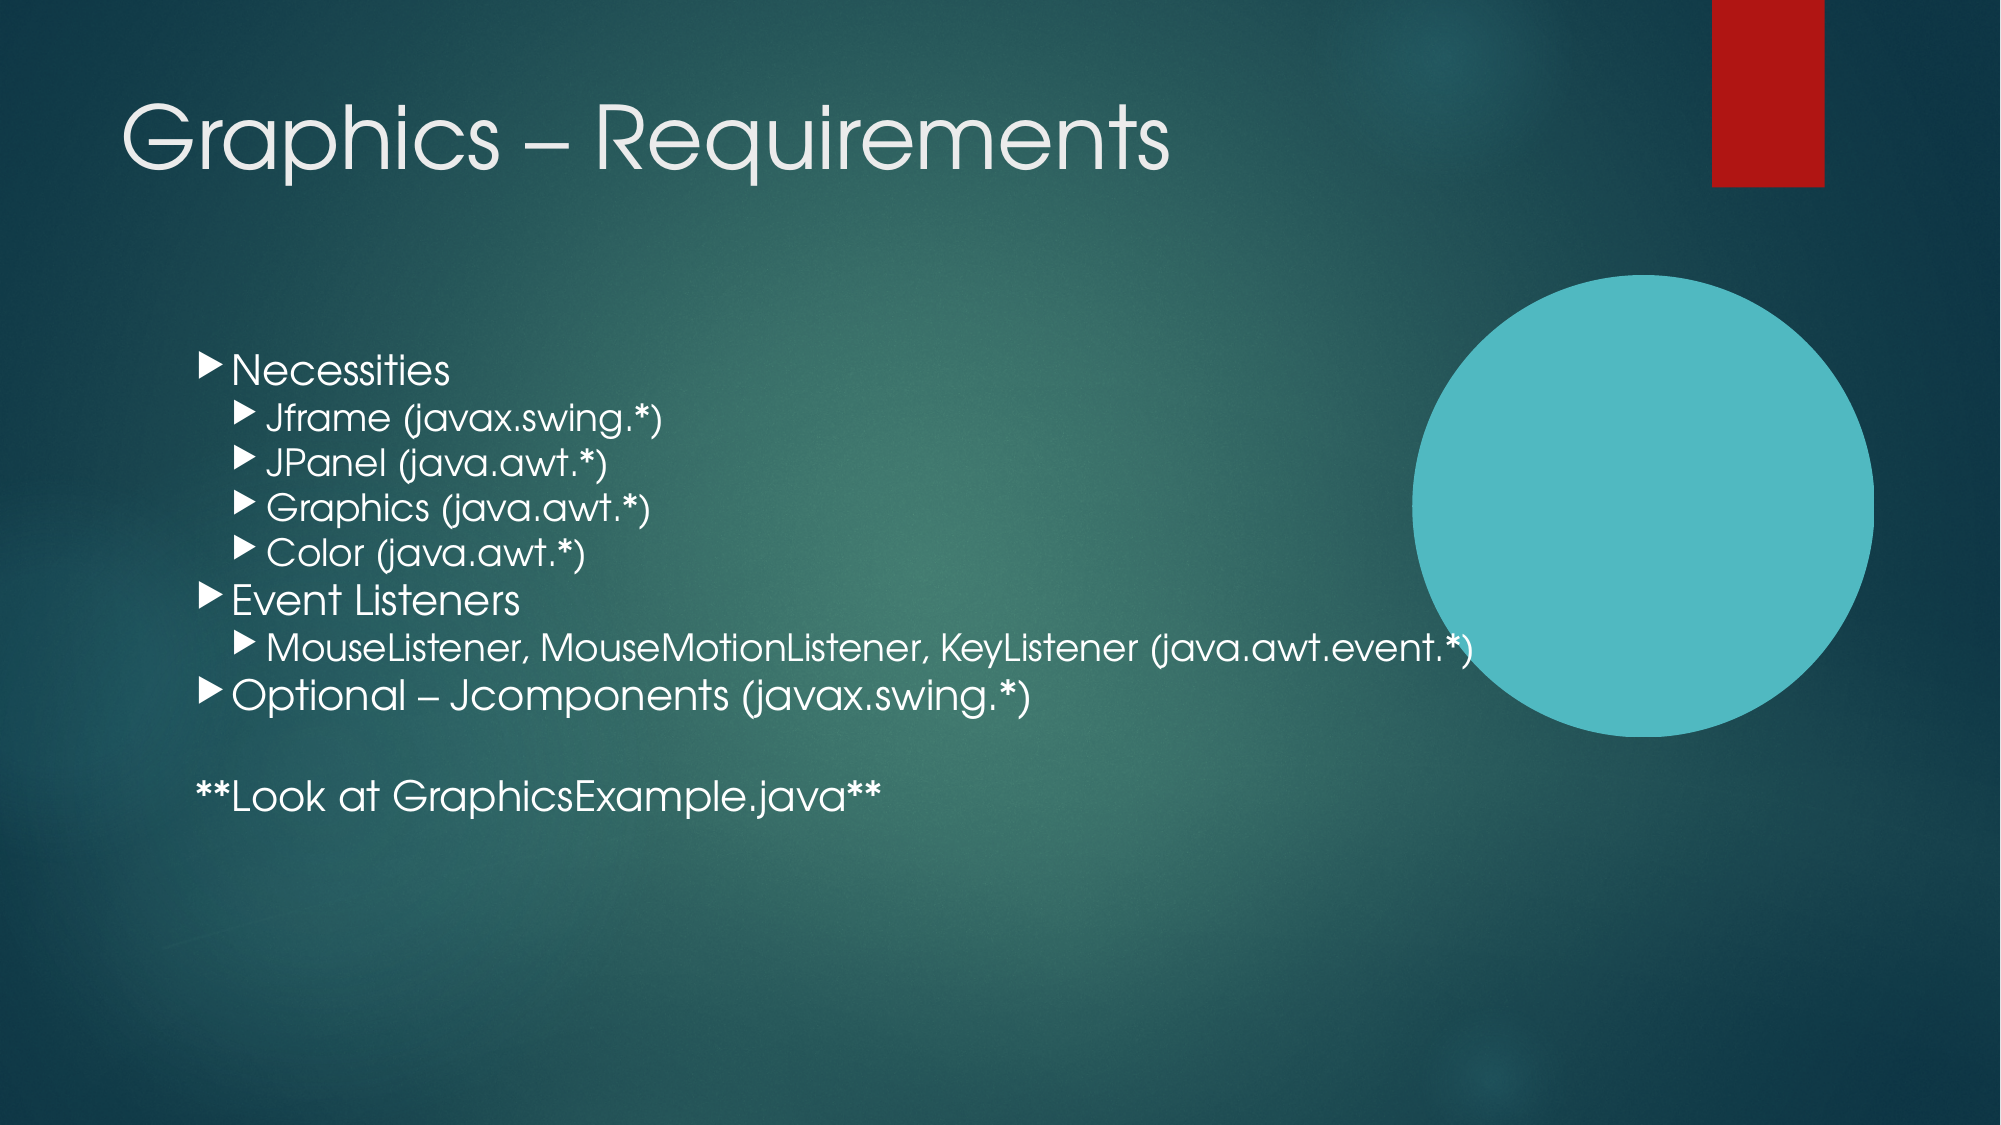

Graphics – Requirements
Necessities
Jframe (javax.swing.*)
JPanel (java.awt.*)
Graphics (java.awt.*)
Color (java.awt.*)
Event Listeners
MouseListener, MouseMotionListener, KeyListener (java.awt.event.*)
Optional – Jcomponents (javax.swing.*)

**Look at GraphicsExample.java**